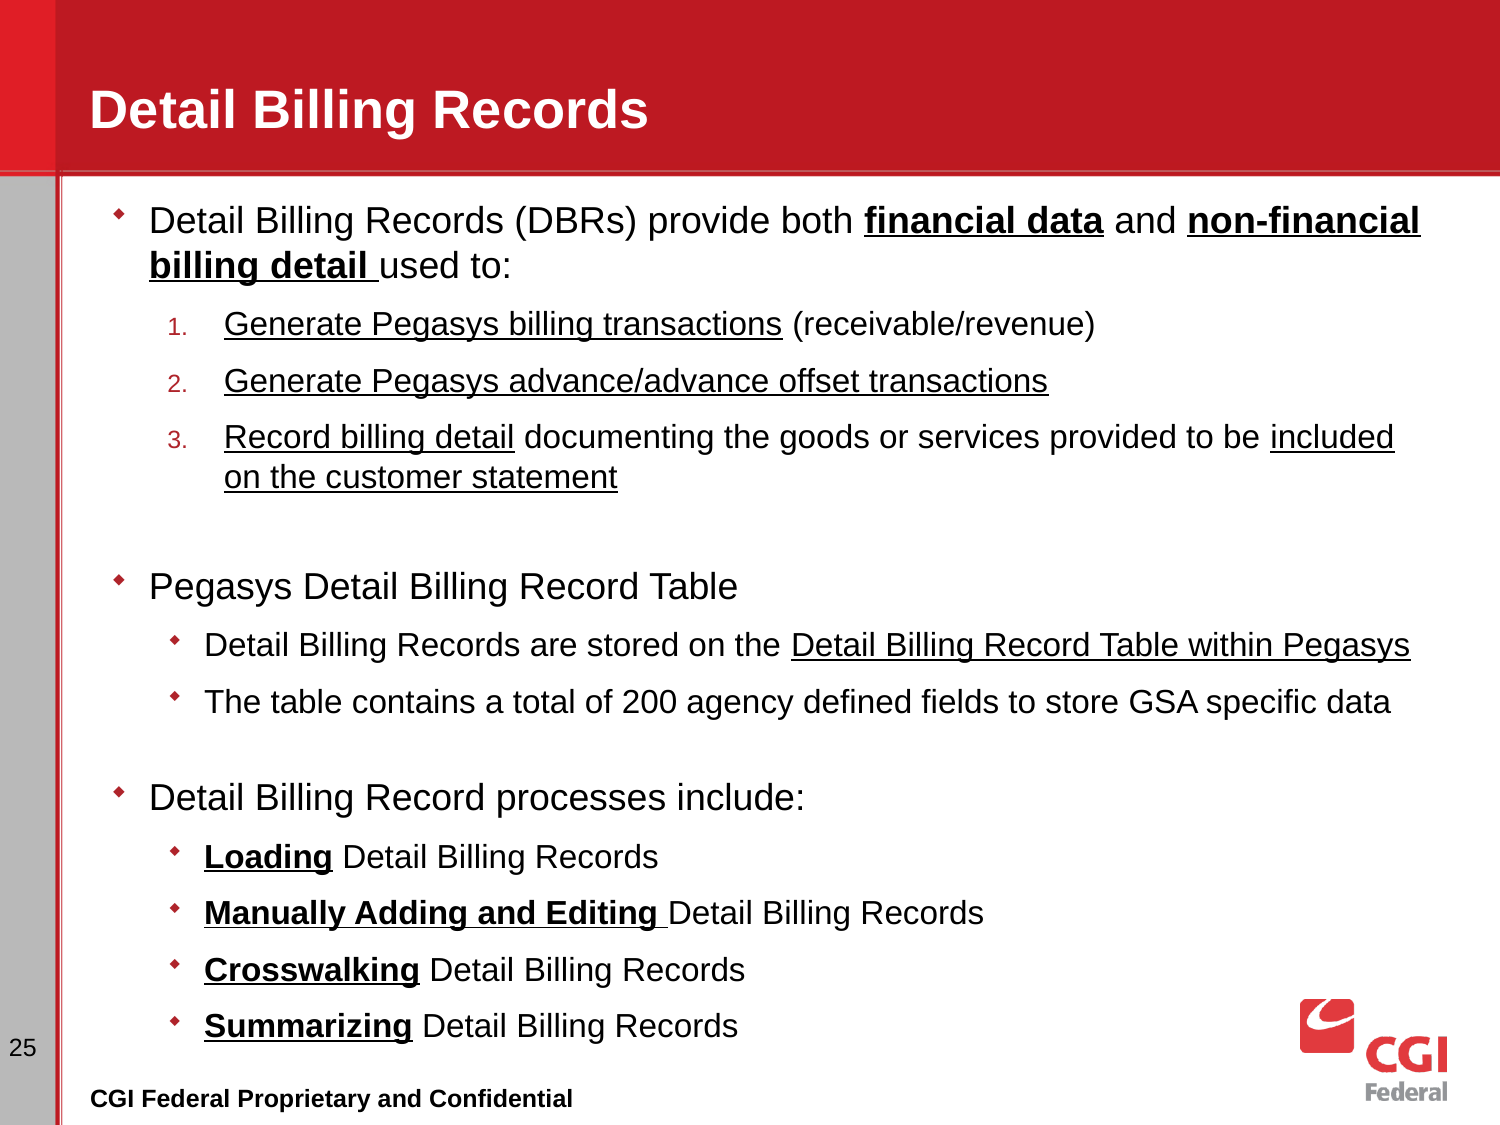

# Detail Billing Records
Detail Billing Records (DBRs) provide both financial data and non-financial billing detail used to:
Generate Pegasys billing transactions (receivable/revenue)
Generate Pegasys advance/advance offset transactions
Record billing detail documenting the goods or services provided to be included on the customer statement

Pegasys Detail Billing Record Table
Detail Billing Records are stored on the Detail Billing Record Table within Pegasys
The table contains a total of 200 agency defined fields to store GSA specific data

Detail Billing Record processes include:
Loading Detail Billing Records
Manually Adding and Editing Detail Billing Records
Crosswalking Detail Billing Records
Summarizing Detail Billing Records

25
CGI Federal Proprietary and Confidential